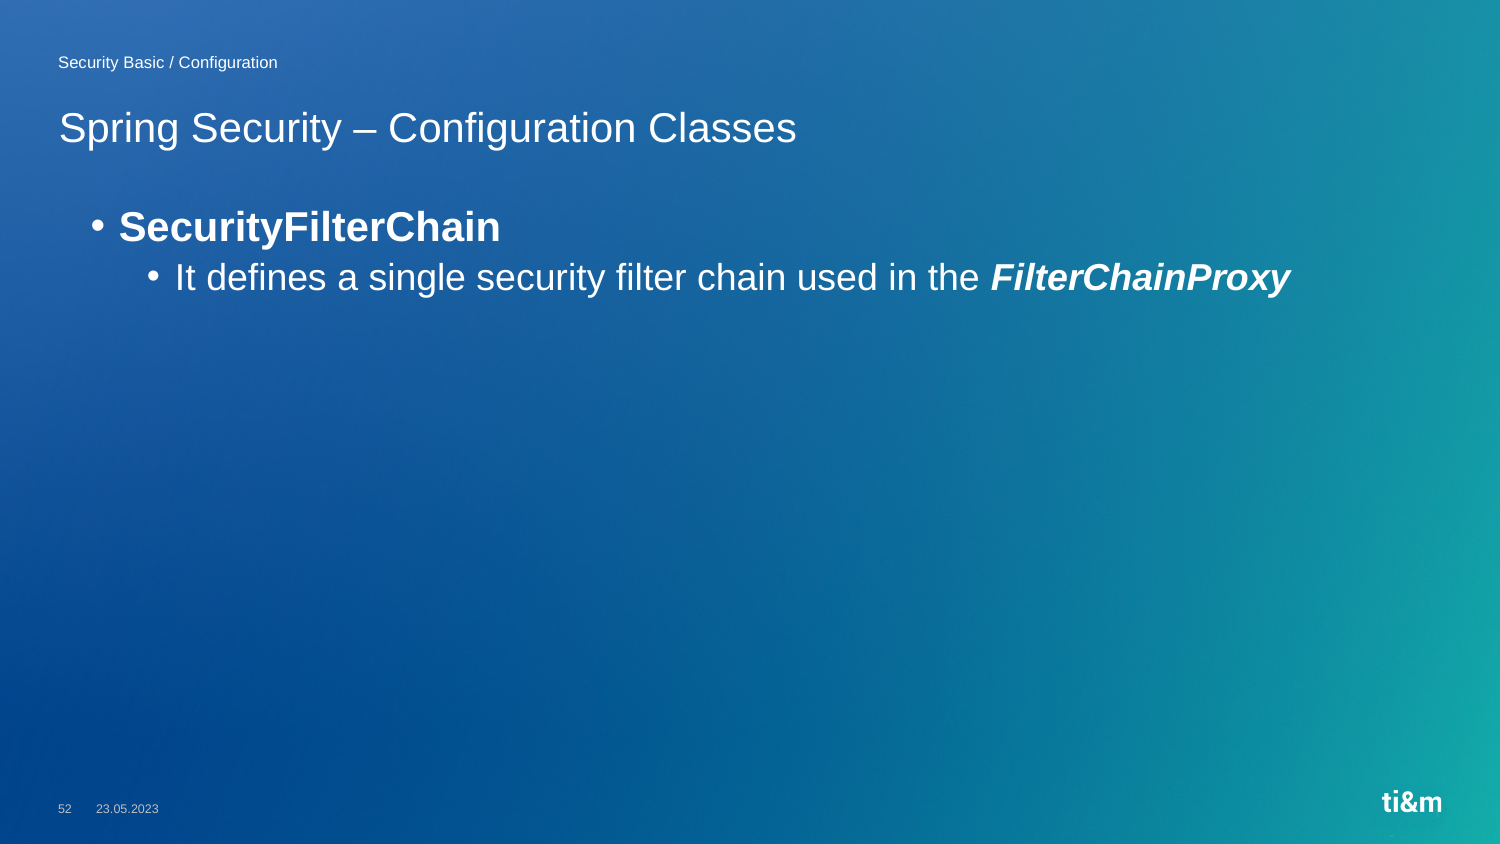

Security Basic / Configuration
# Spring Security – Configuration Classes
SecurityFilterChain
It defines a single security filter chain used in the FilterChainProxy

52
23.05.2023